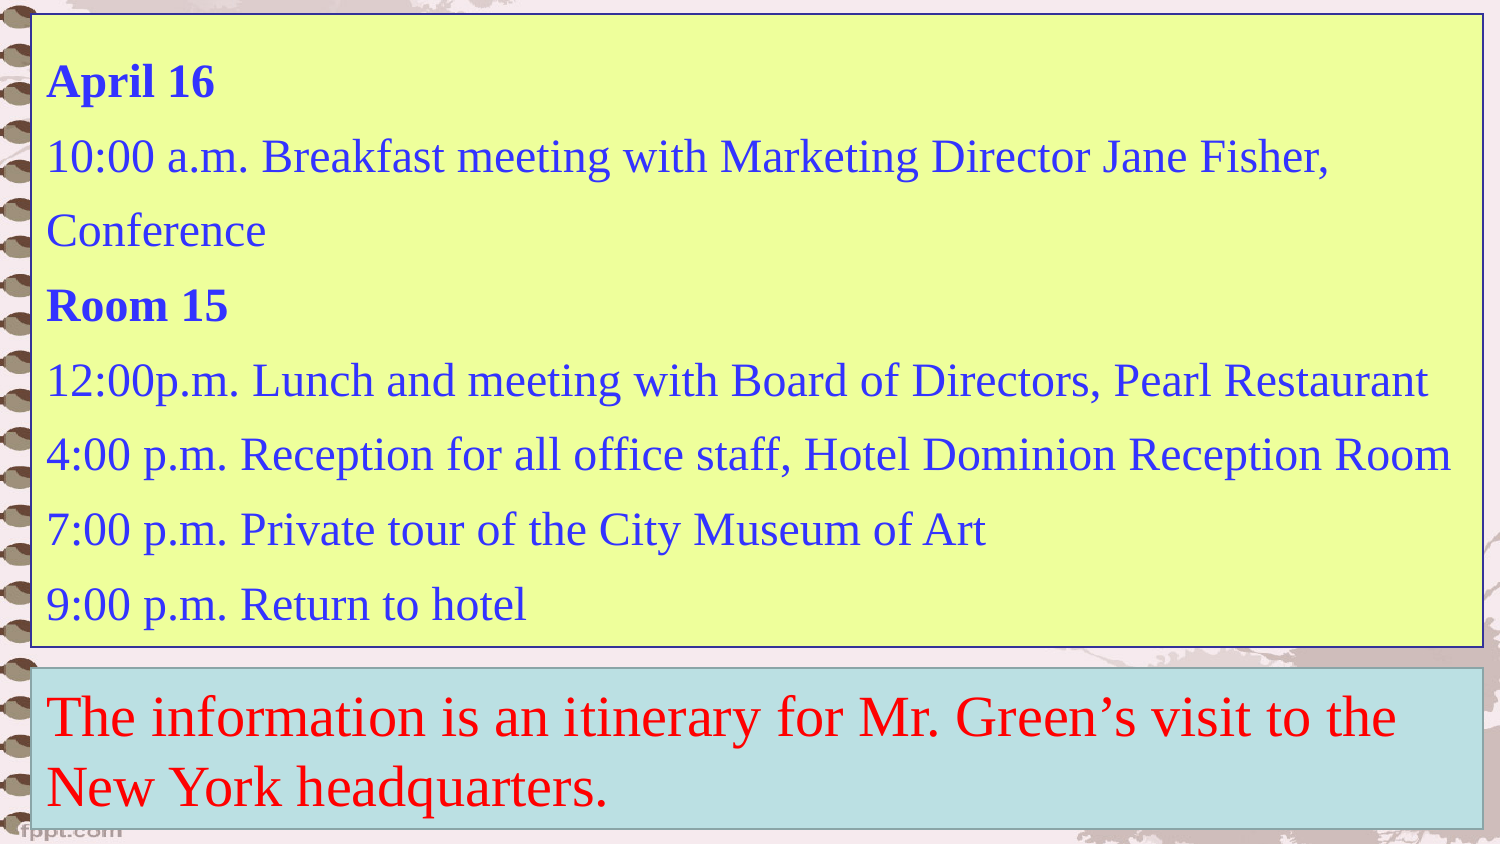

April 16
10:00 a.m. Breakfast meeting with Marketing Director Jane Fisher, Conference
Room 15
12:00p.m. Lunch and meeting with Board of Directors, Pearl Restaurant
4:00 p.m. Reception for all office staff, Hotel Dominion Reception Room
7:00 p.m. Private tour of the City Museum of Art
9:00 p.m. Return to hotel
The information is an itinerary for Mr. Green’s visit to the New York headquarters.